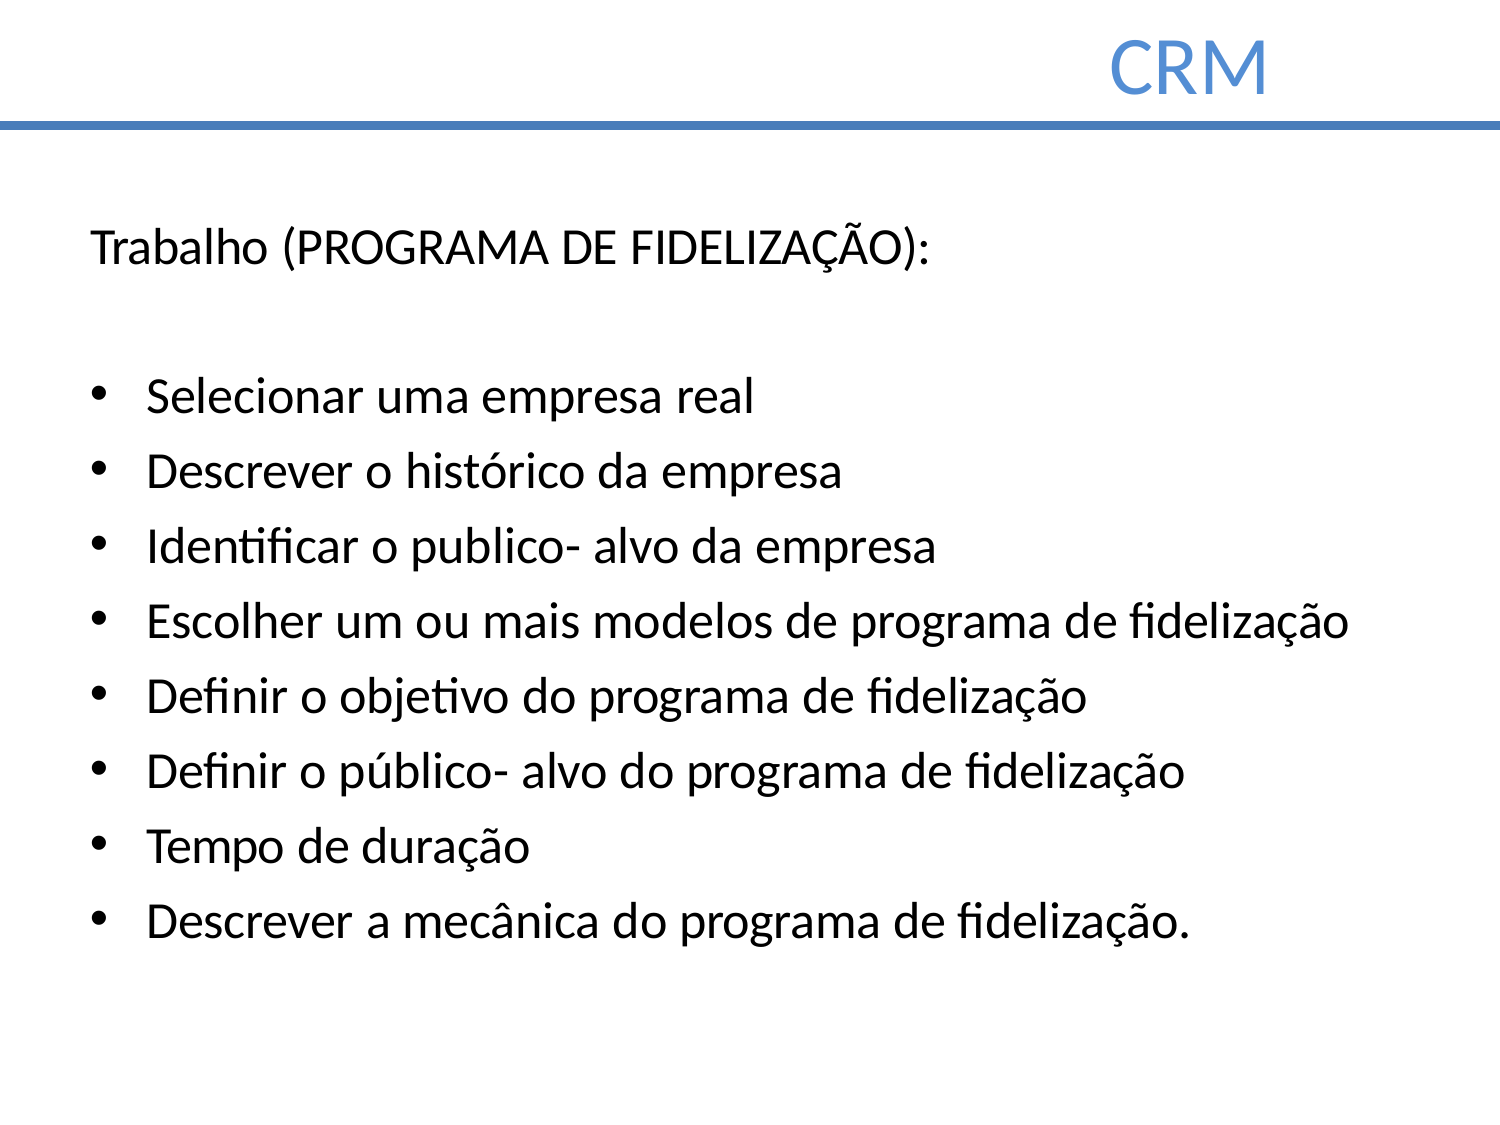

# CRM

Trabalho (PROGRAMA DE FIDELIZAÇÃO):

Selecionar uma empresa real
Descrever o histórico da empresa
Identificar o publico- alvo da empresa
Escolher um ou mais modelos de programa de fidelização
Definir o objetivo do programa de fidelização
Definir o público- alvo do programa de fidelização
Tempo de duração
Descrever a mecânica do programa de fidelização.